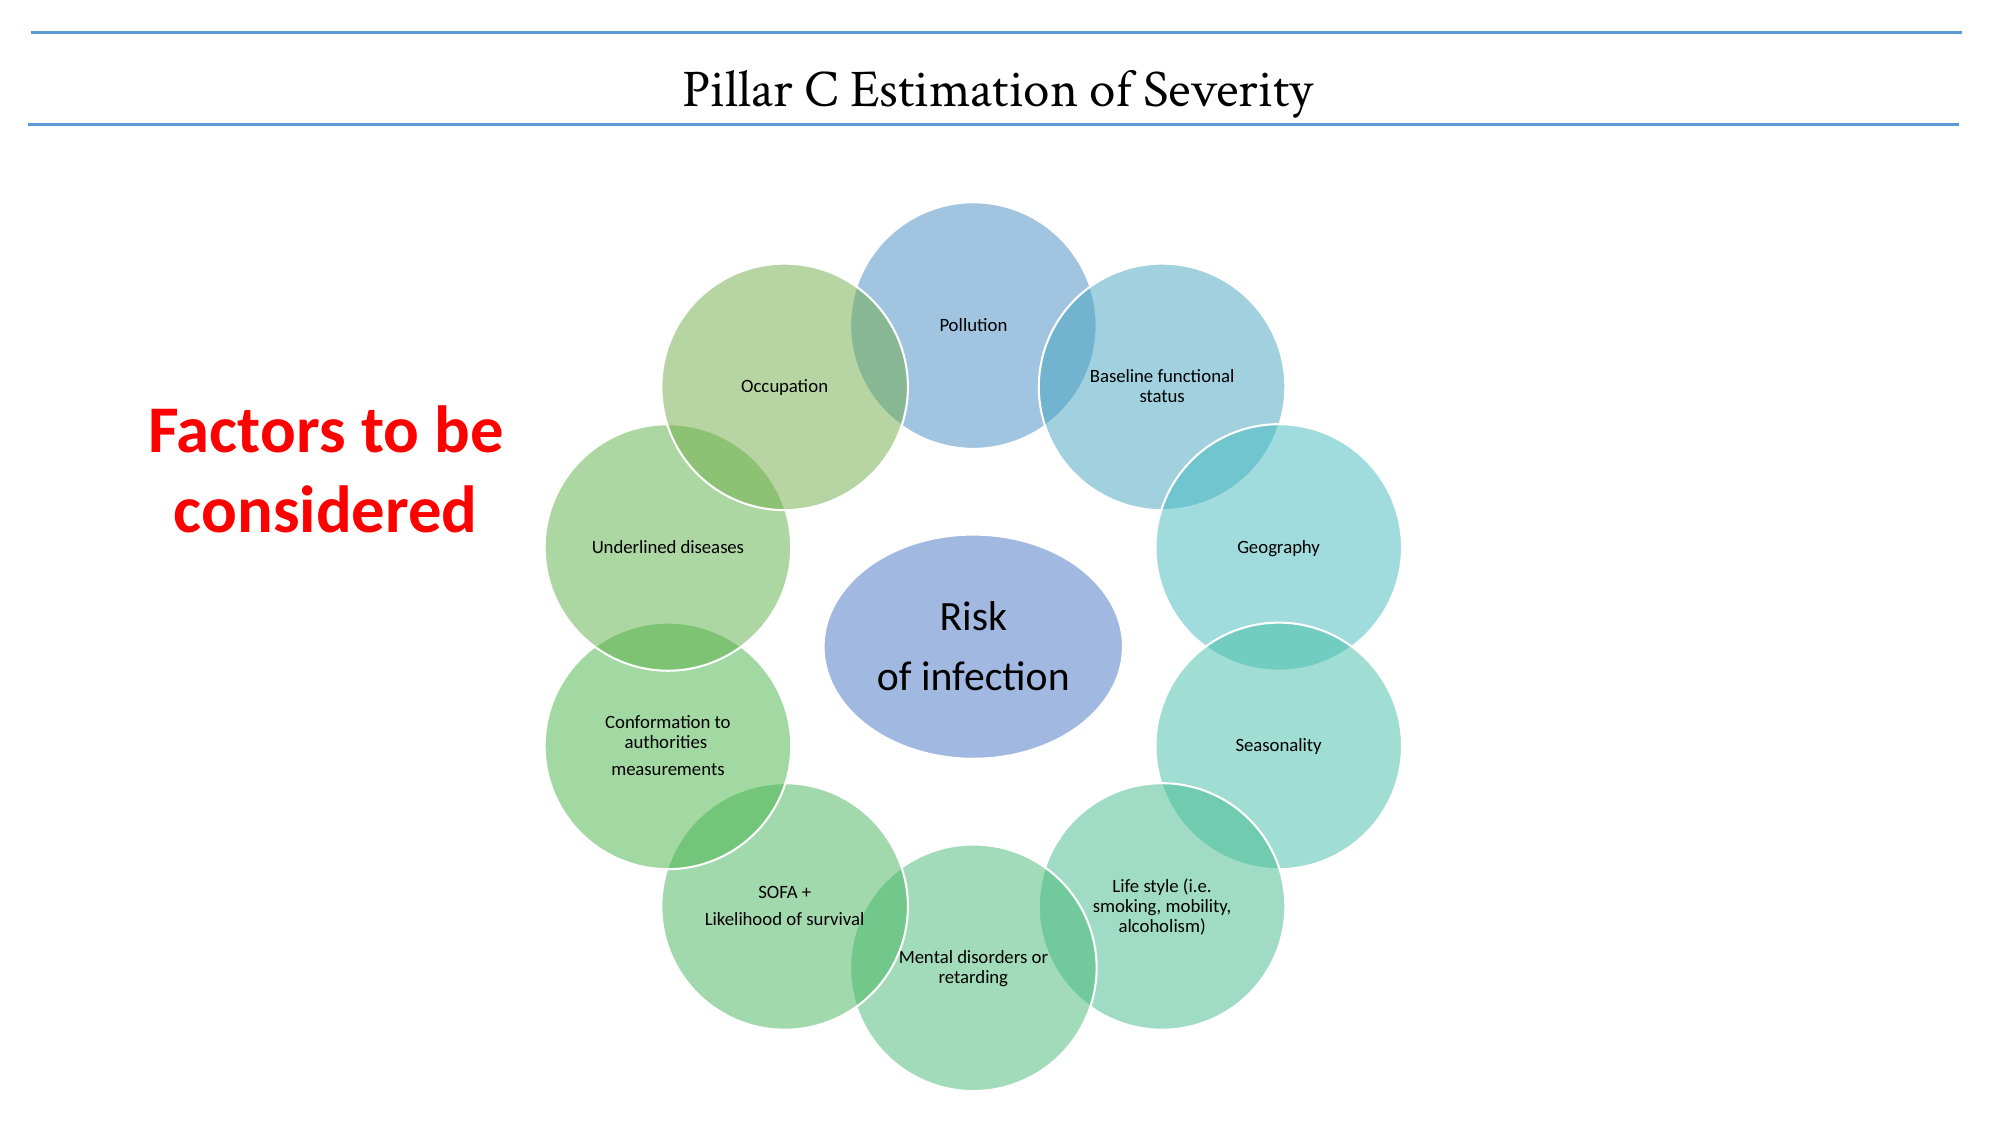

Pillar C Estimation of Severity
Risk
of infection
Pollution
Baseline functional status
Geography
Seasonality
Life style (i.e. smoking, mobility, alcoholism)
Mental disorders or retarding
SOFA +
Likelihood of survival
Conformation to authorities
measurements
Underlined diseases
Occupation
Factors to be considered